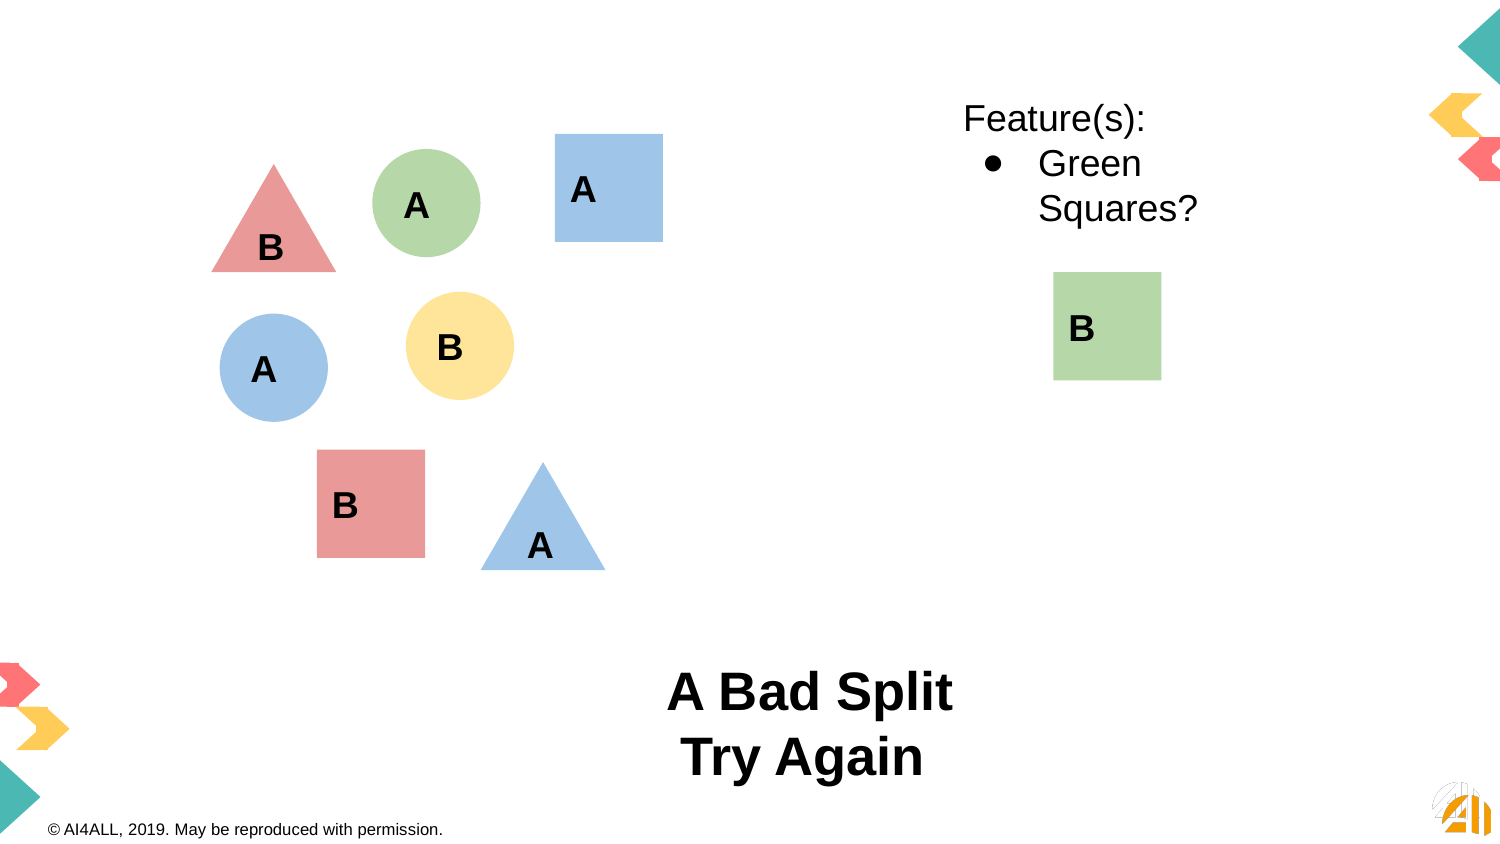

Feature(s):
Green Squares?

A
A
B
B
B
A
B
A
A Bad Split
Try Again